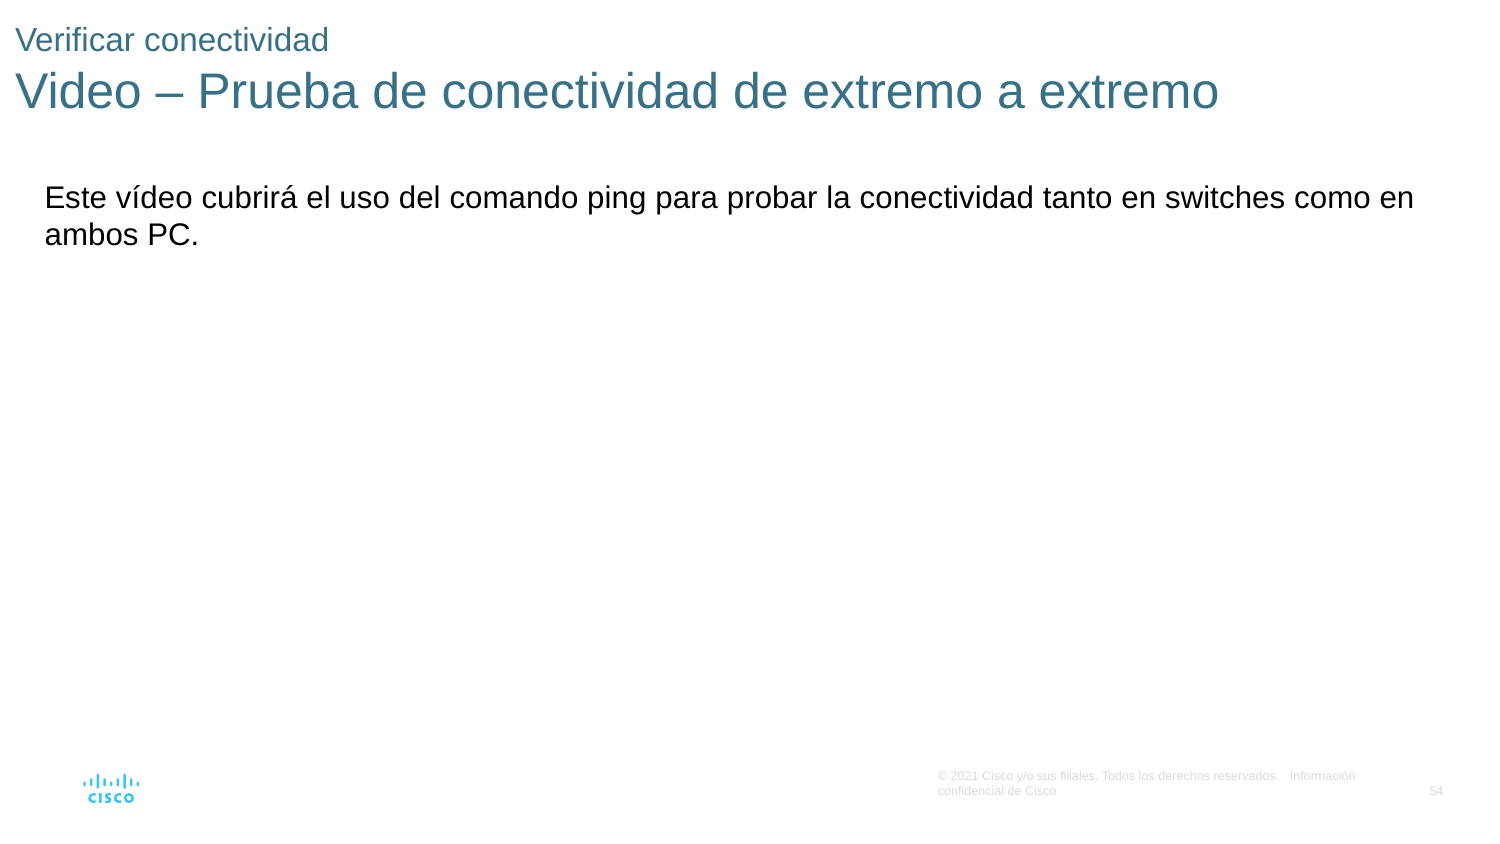

# Verificar conectividad Video – Prueba de conectividad de extremo a extremo
Este vídeo cubrirá el uso del comando ping para probar la conectividad tanto en switches como en ambos PC.